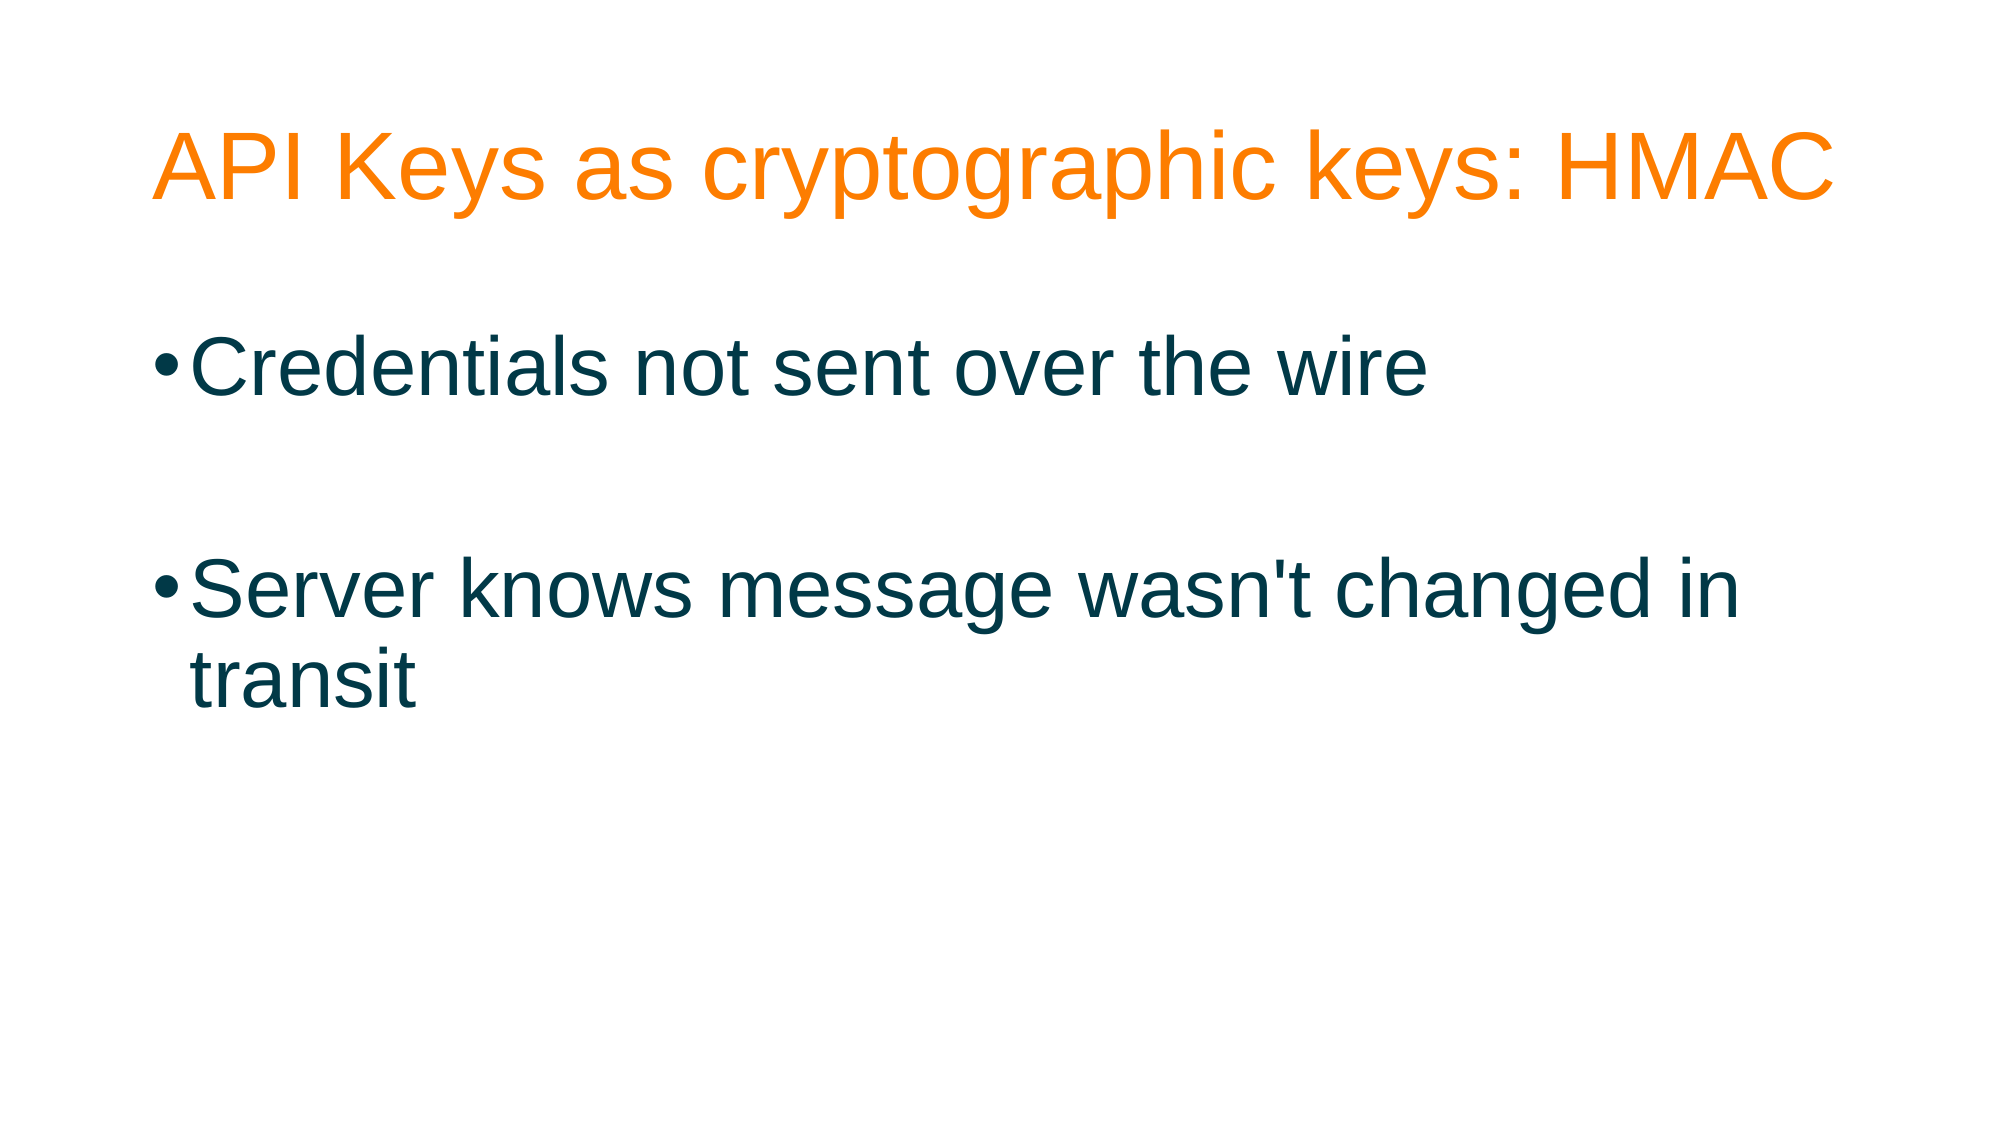

# API Keys as cryptographic keys: HMAC
Credentials not sent over the wire

Server knows message wasn't changed in transit